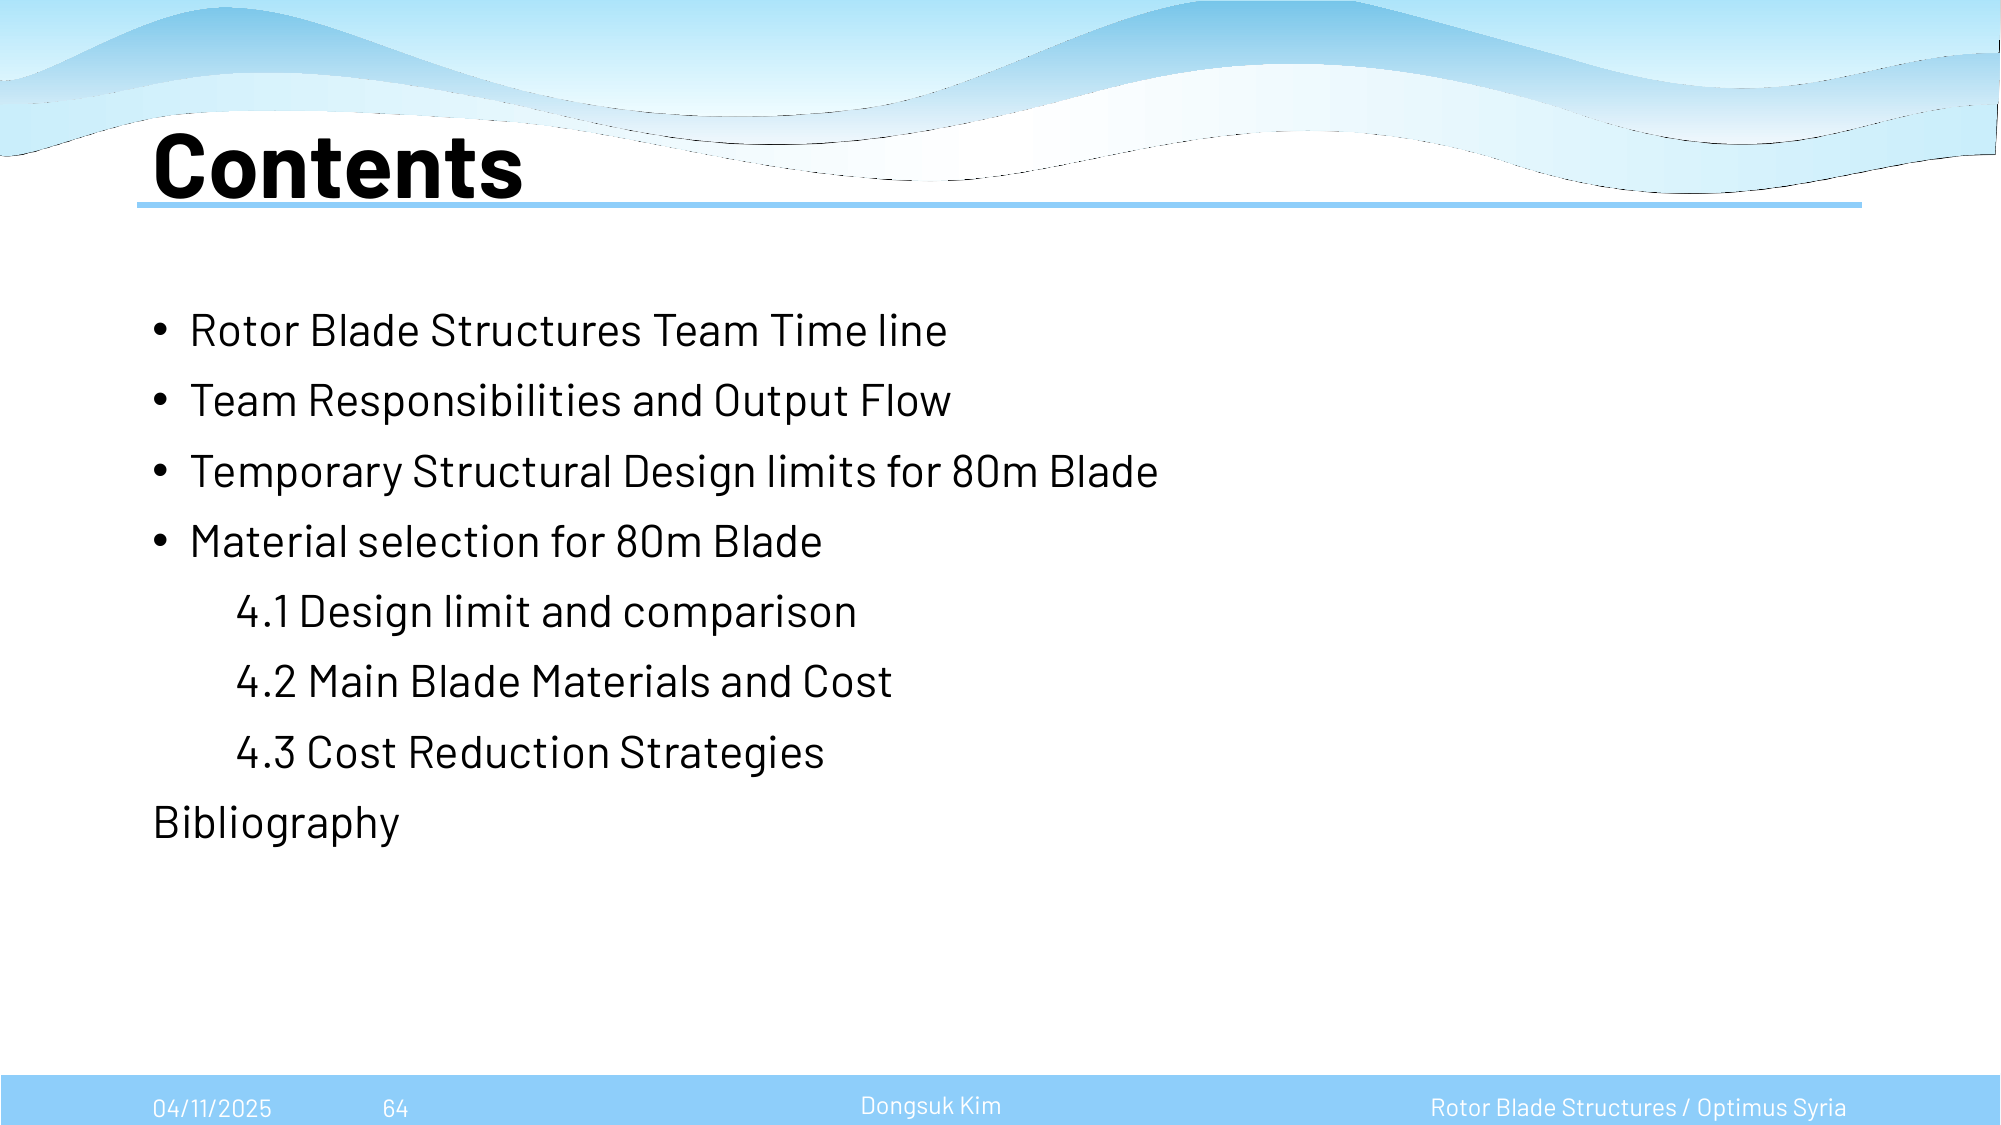

# Contents
Rotor Blade Structures Team Time line
Team Responsibilities and Output Flow
Temporary Structural Design limits for 80m Blade
Material selection for 80m Blade
         4.1 Design limit and comparison
         4.2 Main Blade Materials and Cost
         4.3 Cost Reduction Strategies
Bibliography
Dongsuk Kim
Rotor Blade Structures / Optimus Syria
04/11/2025
64